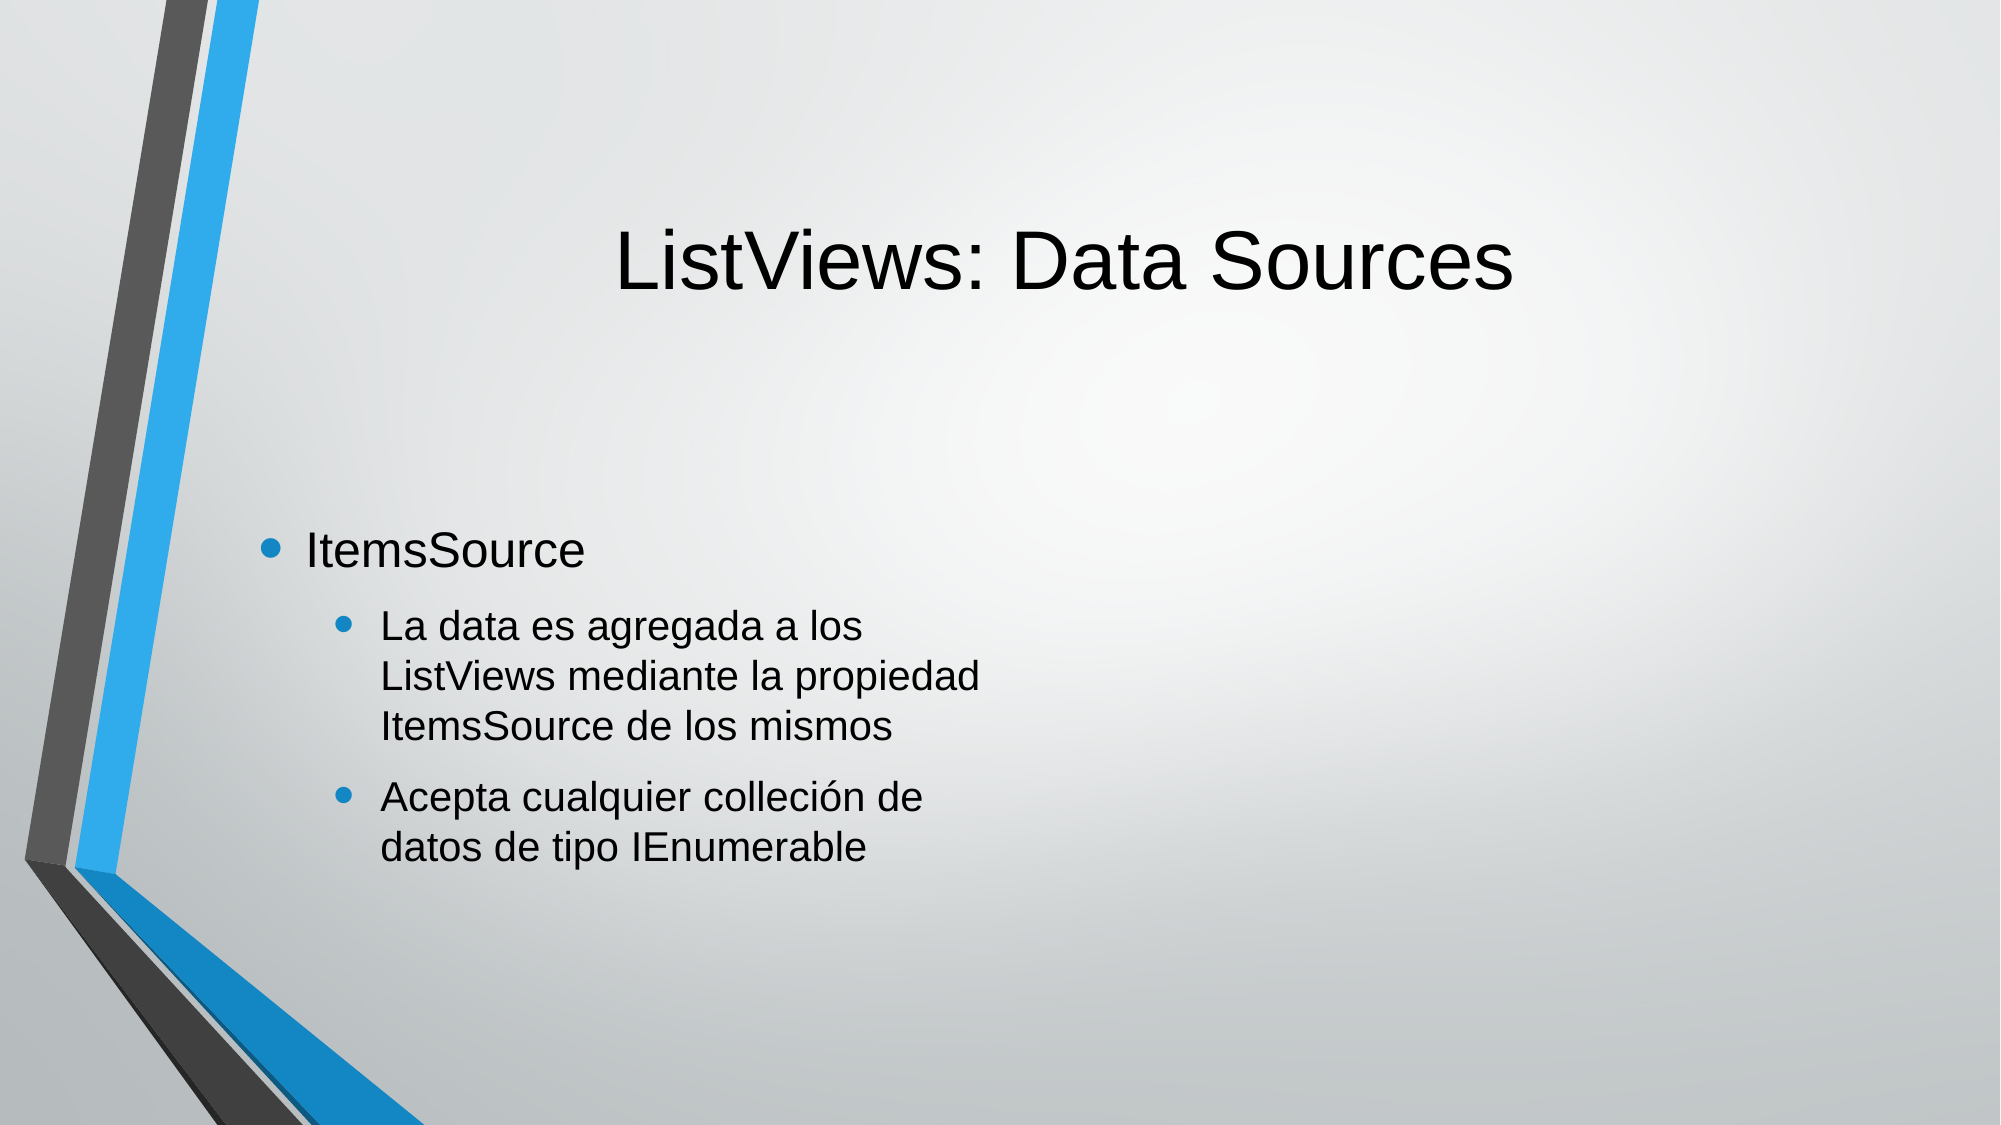

# ListViews: Data Sources
ItemsSource
La data es agregada a los ListViews mediante la propiedad ItemsSource de los mismos
Acepta cualquier colleción de datos de tipo IEnumerable